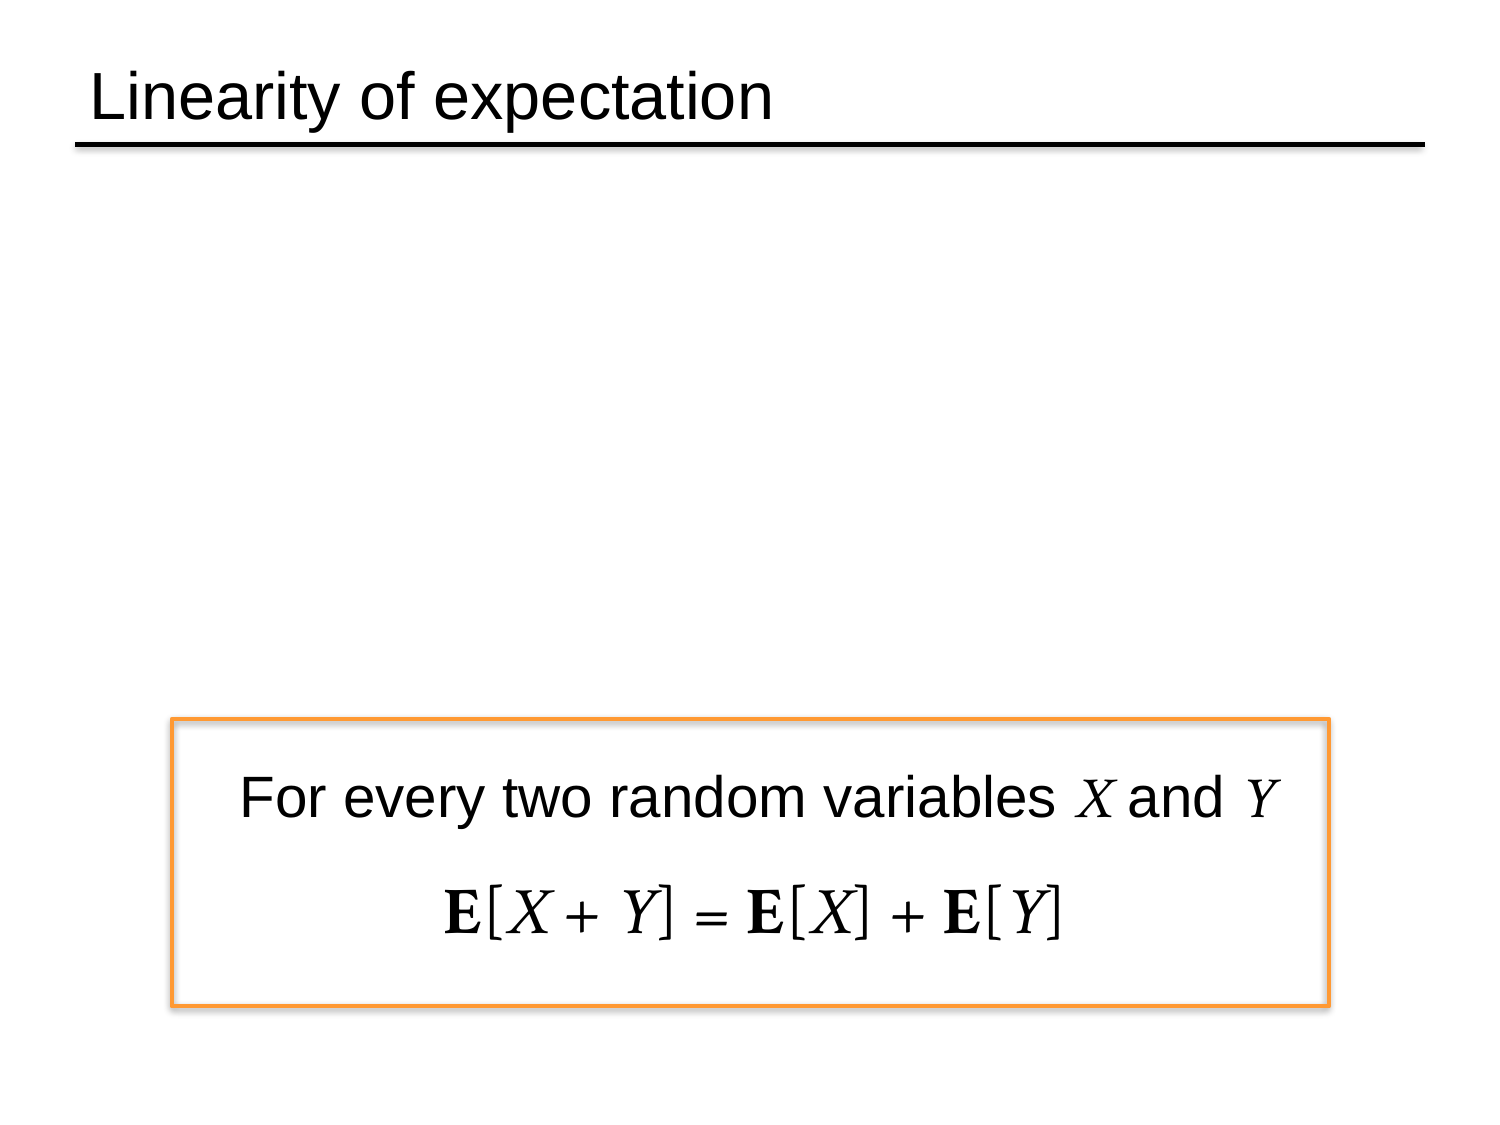

# Linearity of expectation

For every two random variables X and Y
E[X + Y] = E[X] + E[Y]